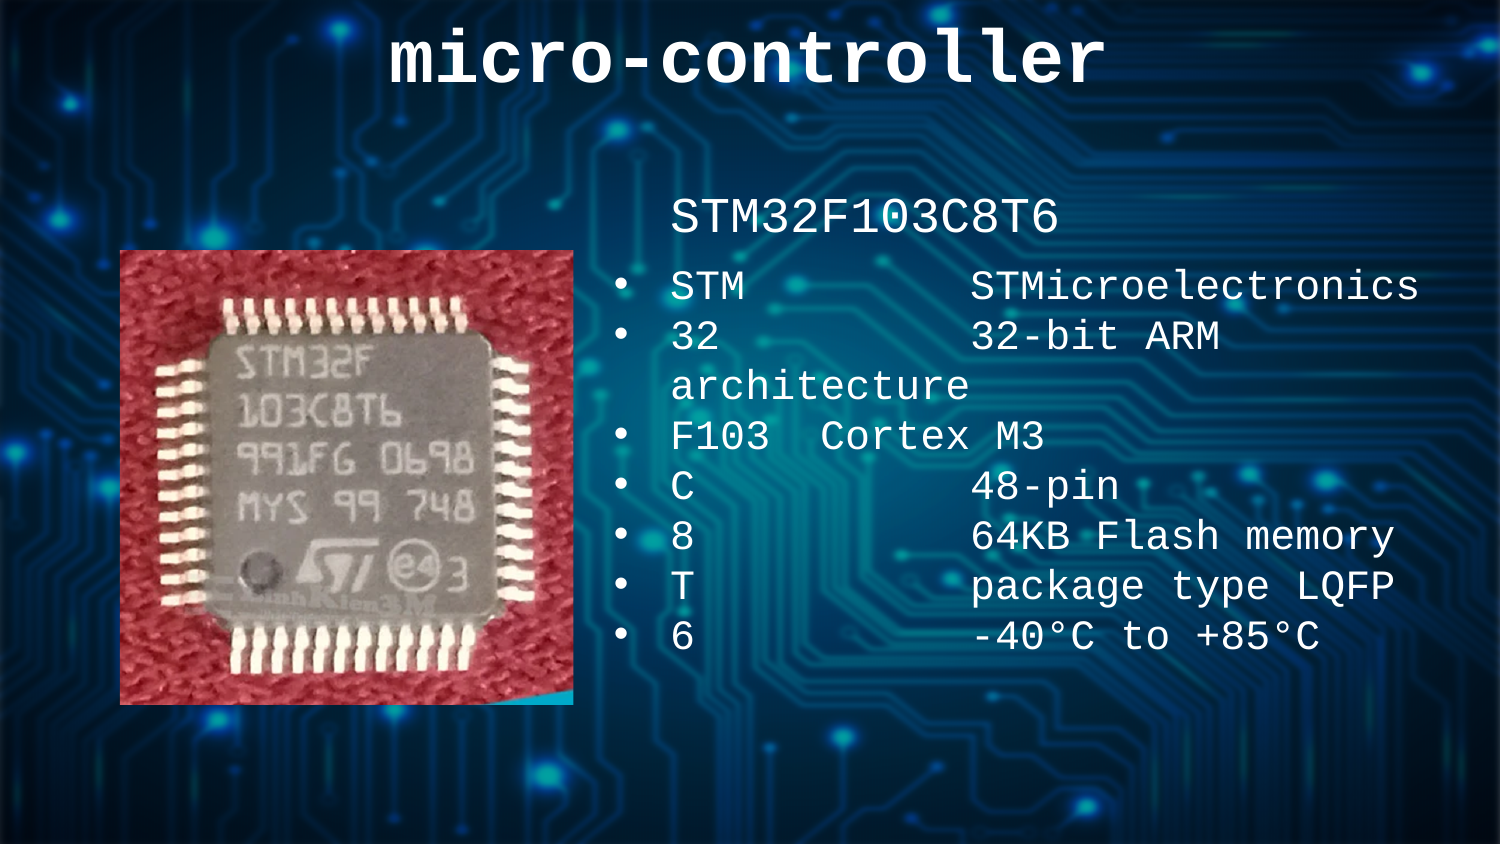

micro-controller
STM32F103C8T6

STM		STMicroelectronics
32		32-bit ARM architecture
F103	Cortex M3
C		48-pin
8		64KB Flash memory
T		package type LQFP
6 		-40°C to +85°C